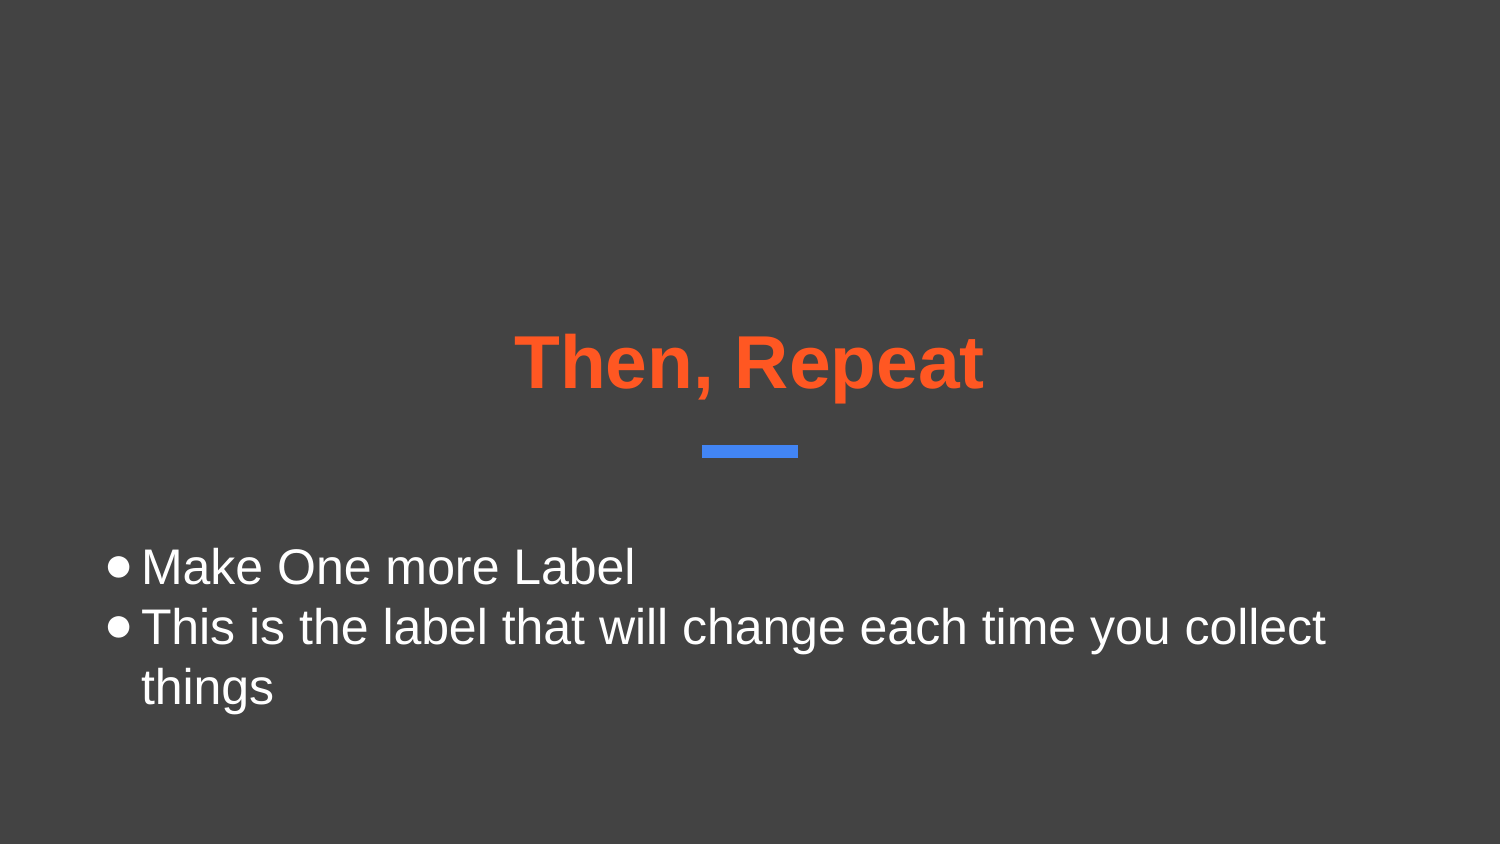

# Then, Repeat
Make One more Label
This is the label that will change each time you collect things